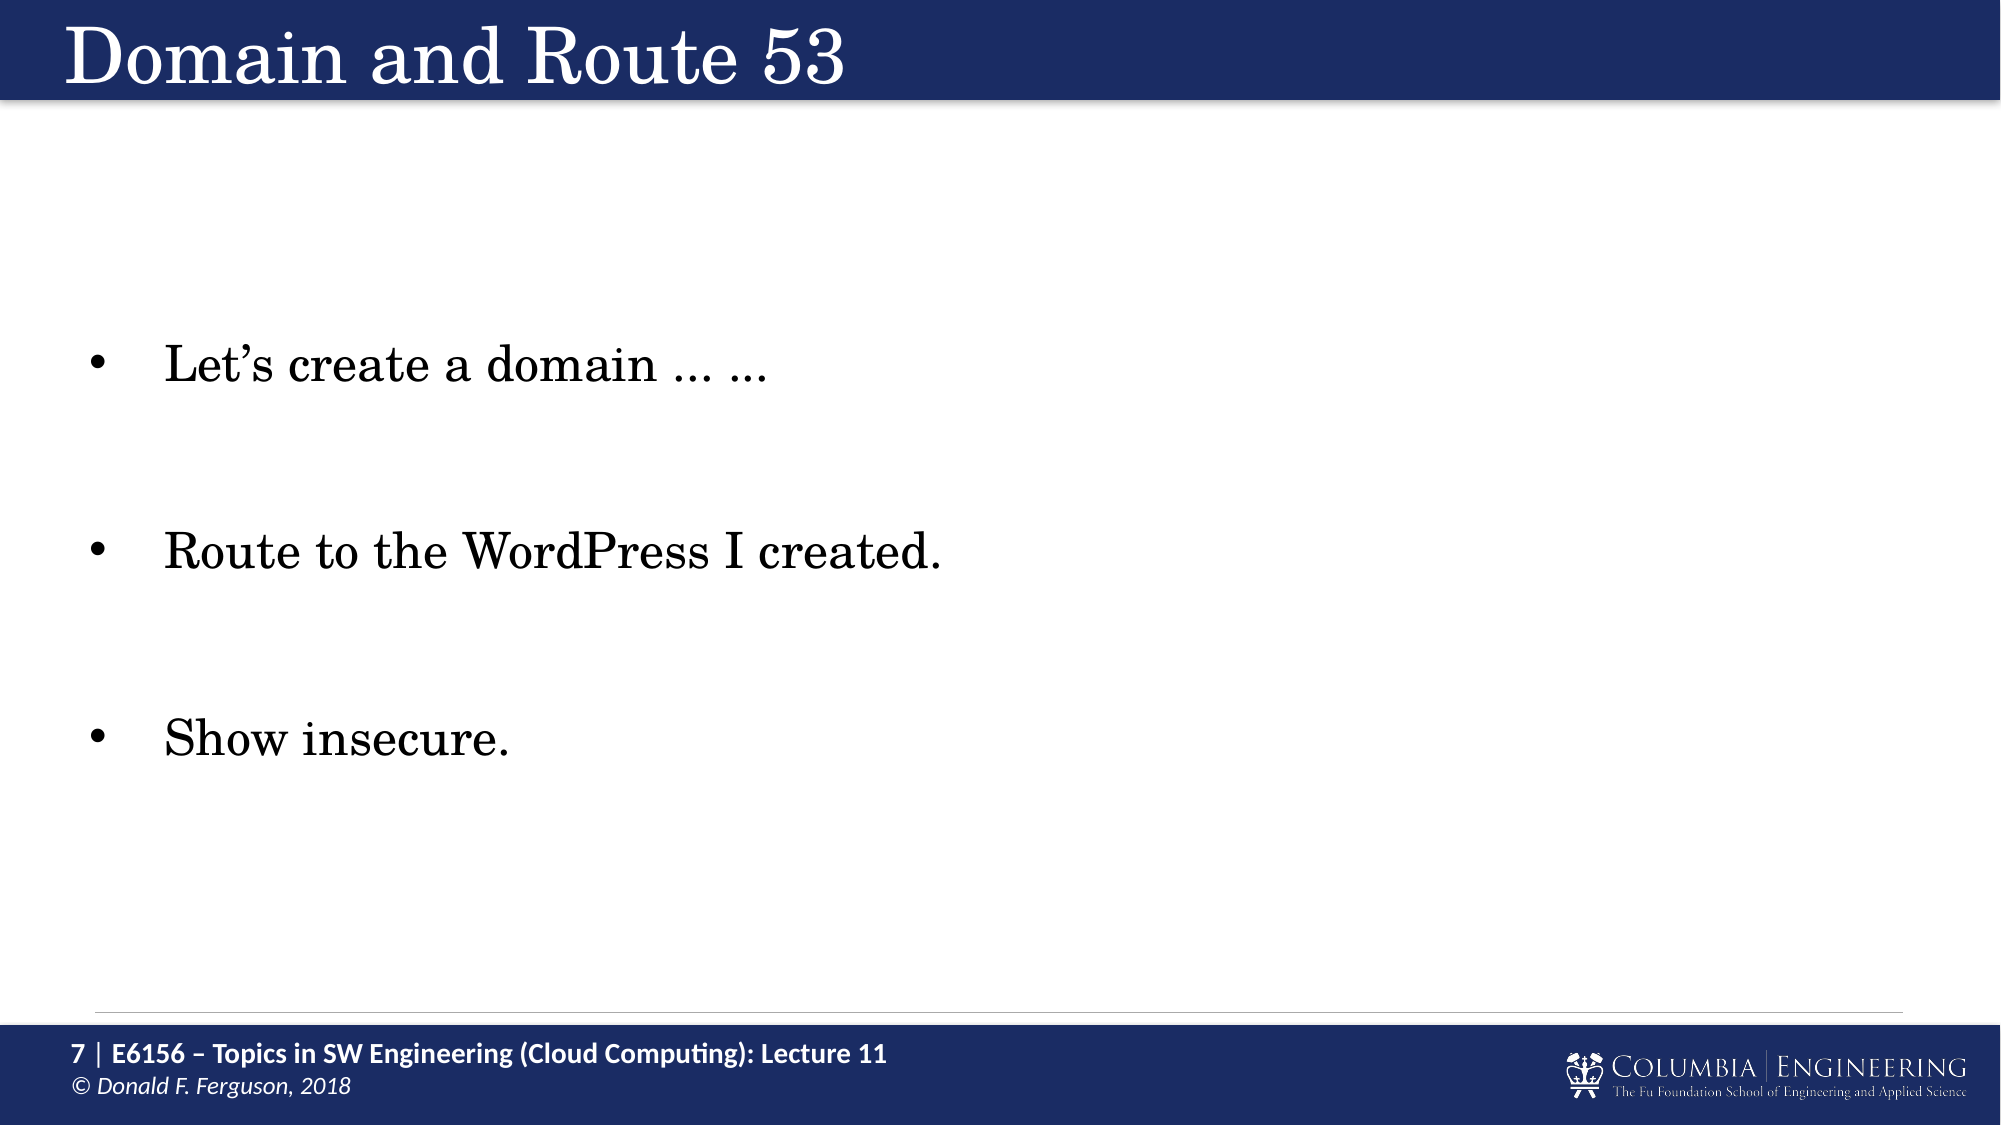

# Domain and Route 53

Let’s create a domain ... ...

Route to the WordPress I created.

Show insecure.